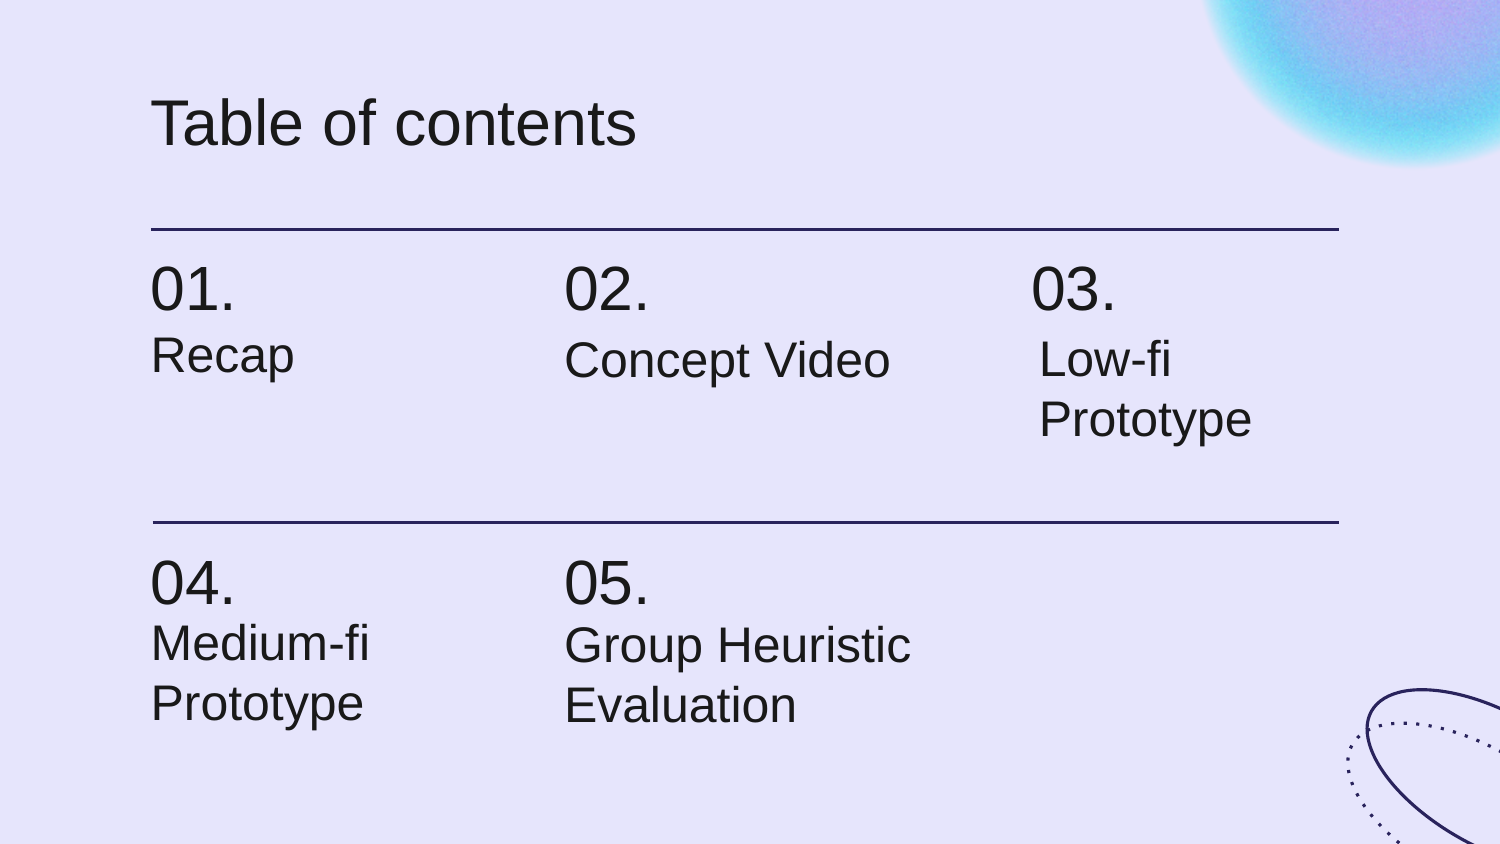

Table of contents
01.
02.
03.
# Recap
Concept Video
Low-fi Prototype
04.
05.
Medium-fi Prototype
Group Heuristic Evaluation